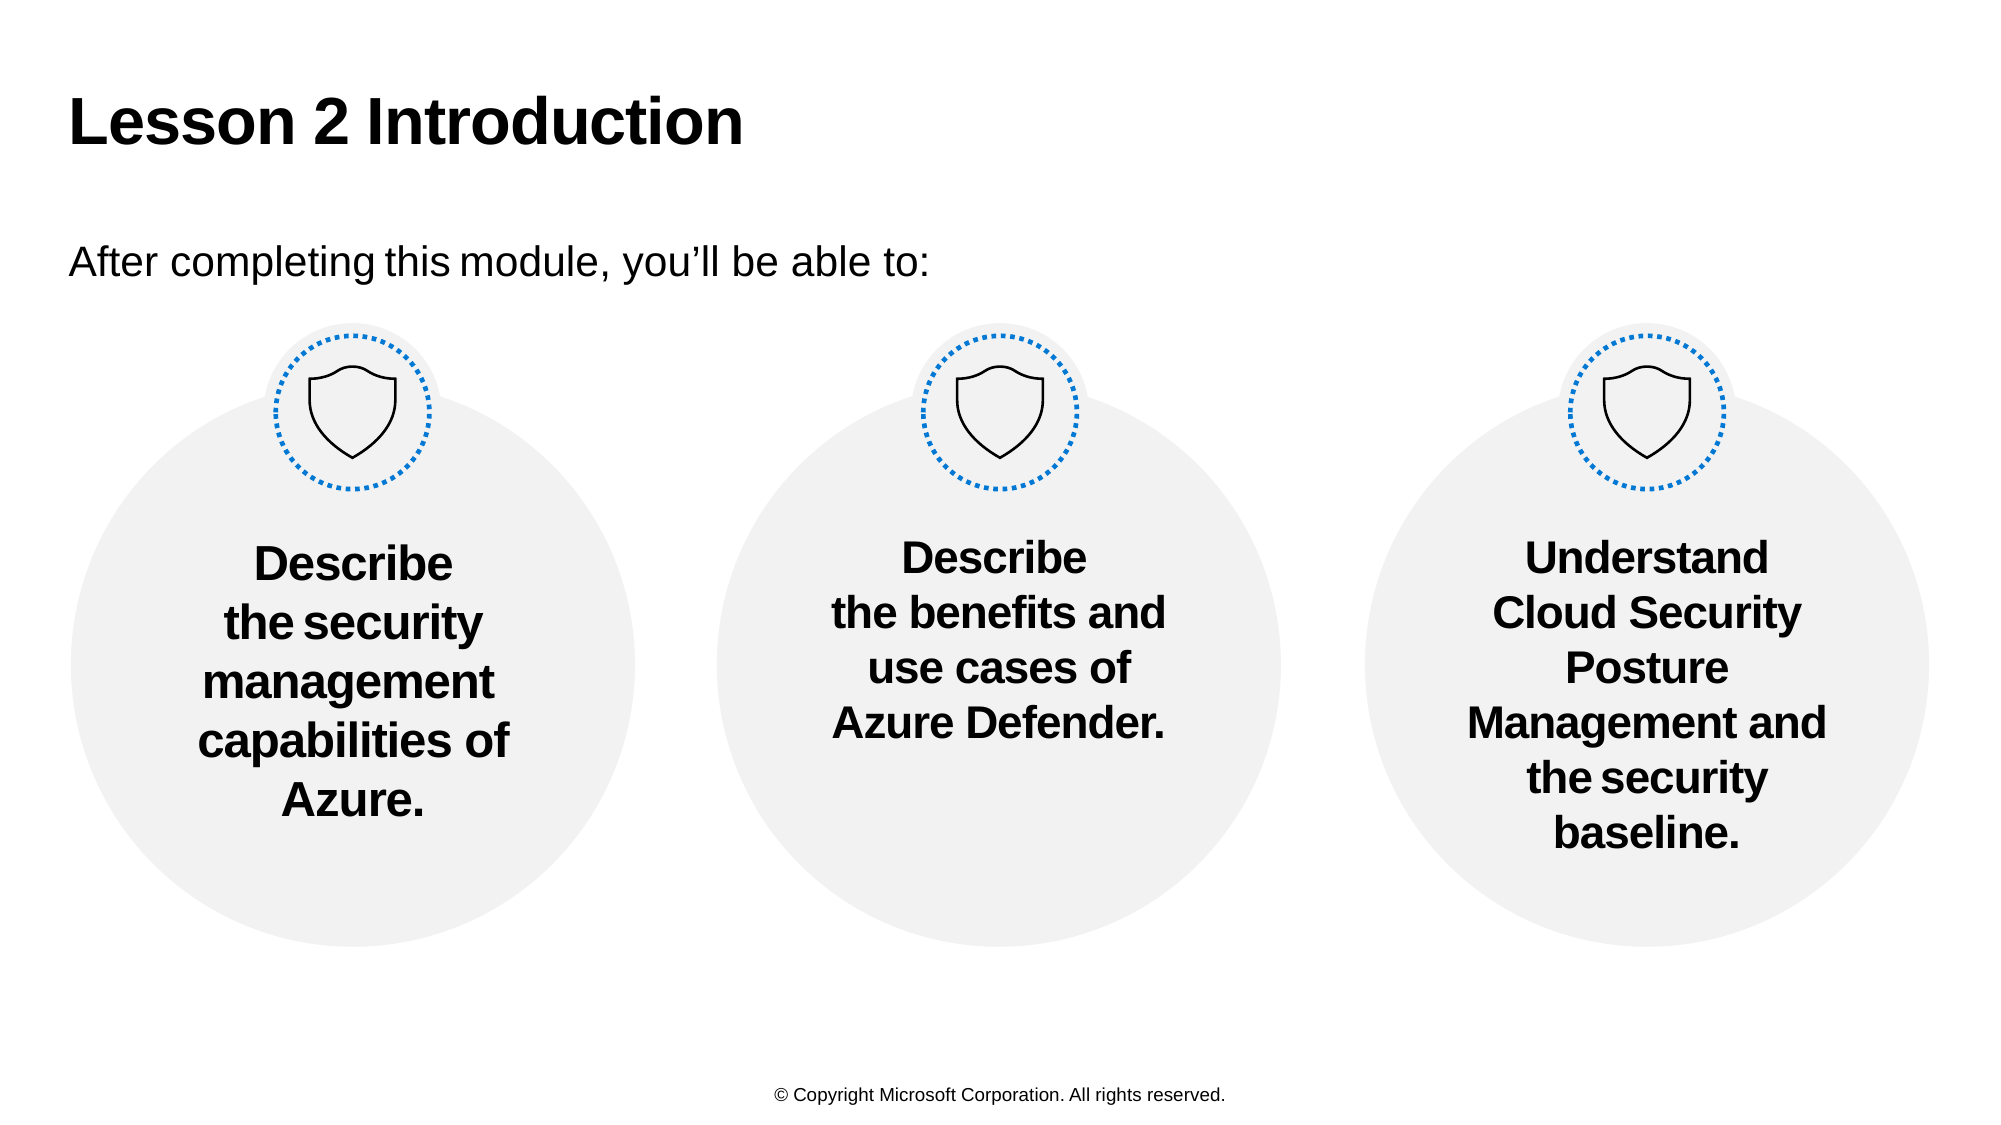

# Lesson 2 Introduction
After completing this module, you’ll be able to:

Describe the security management
capabilities of Azure.

Describe
the benefits and use cases of Azure Defender.

Understand Cloud Security Posture Management and the security baseline.